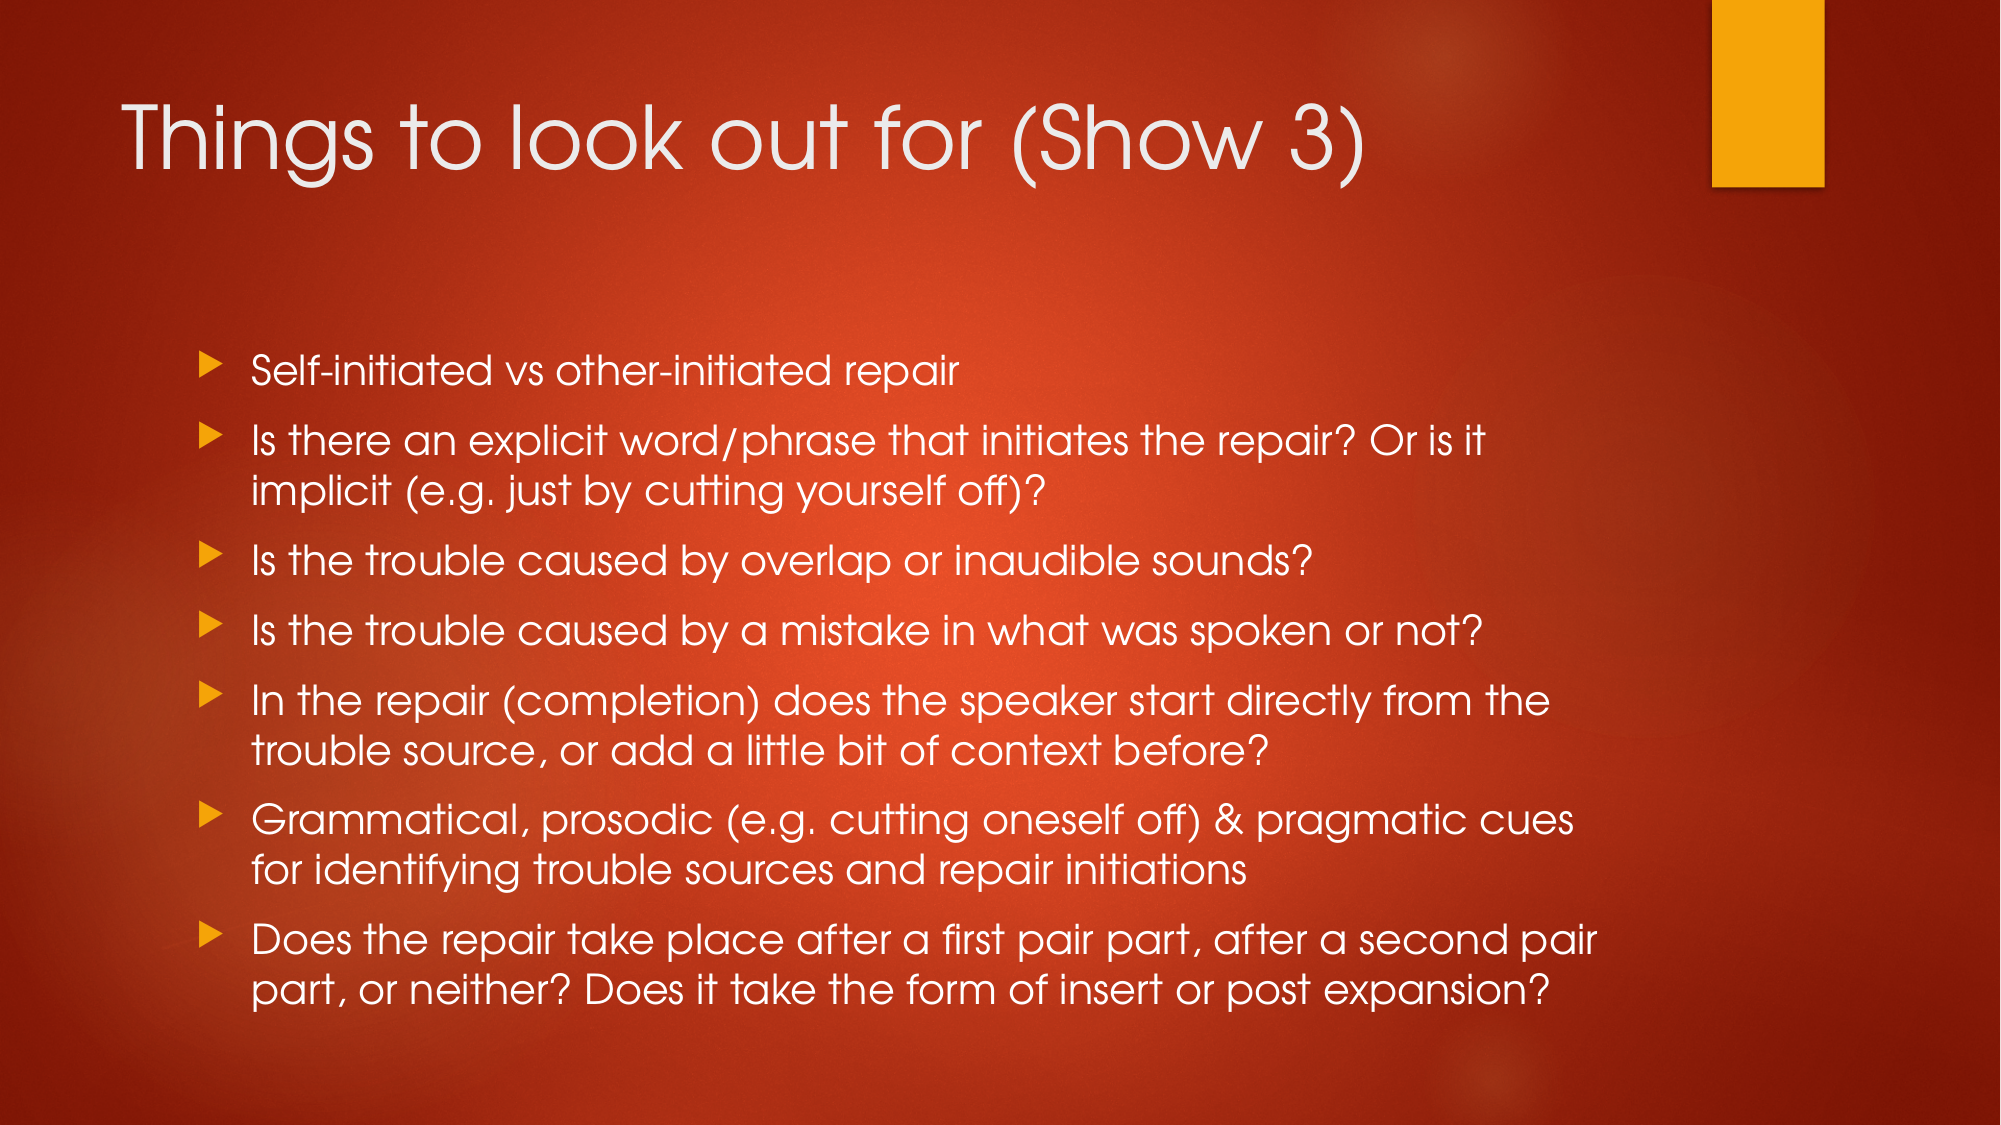

# Things to look out for (Show 3)
Self-initiated vs other-initiated repair
Is there an explicit word/phrase that initiates the repair? Or is it implicit (e.g. just by cutting yourself off)?
Is the trouble caused by overlap or inaudible sounds?
Is the trouble caused by a mistake in what was spoken or not?
In the repair (completion) does the speaker start directly from the trouble source, or add a little bit of context before?
Grammatical, prosodic (e.g. cutting oneself off) & pragmatic cues for identifying trouble sources and repair initiations
Does the repair take place after a first pair part, after a second pair part, or neither? Does it take the form of insert or post expansion?